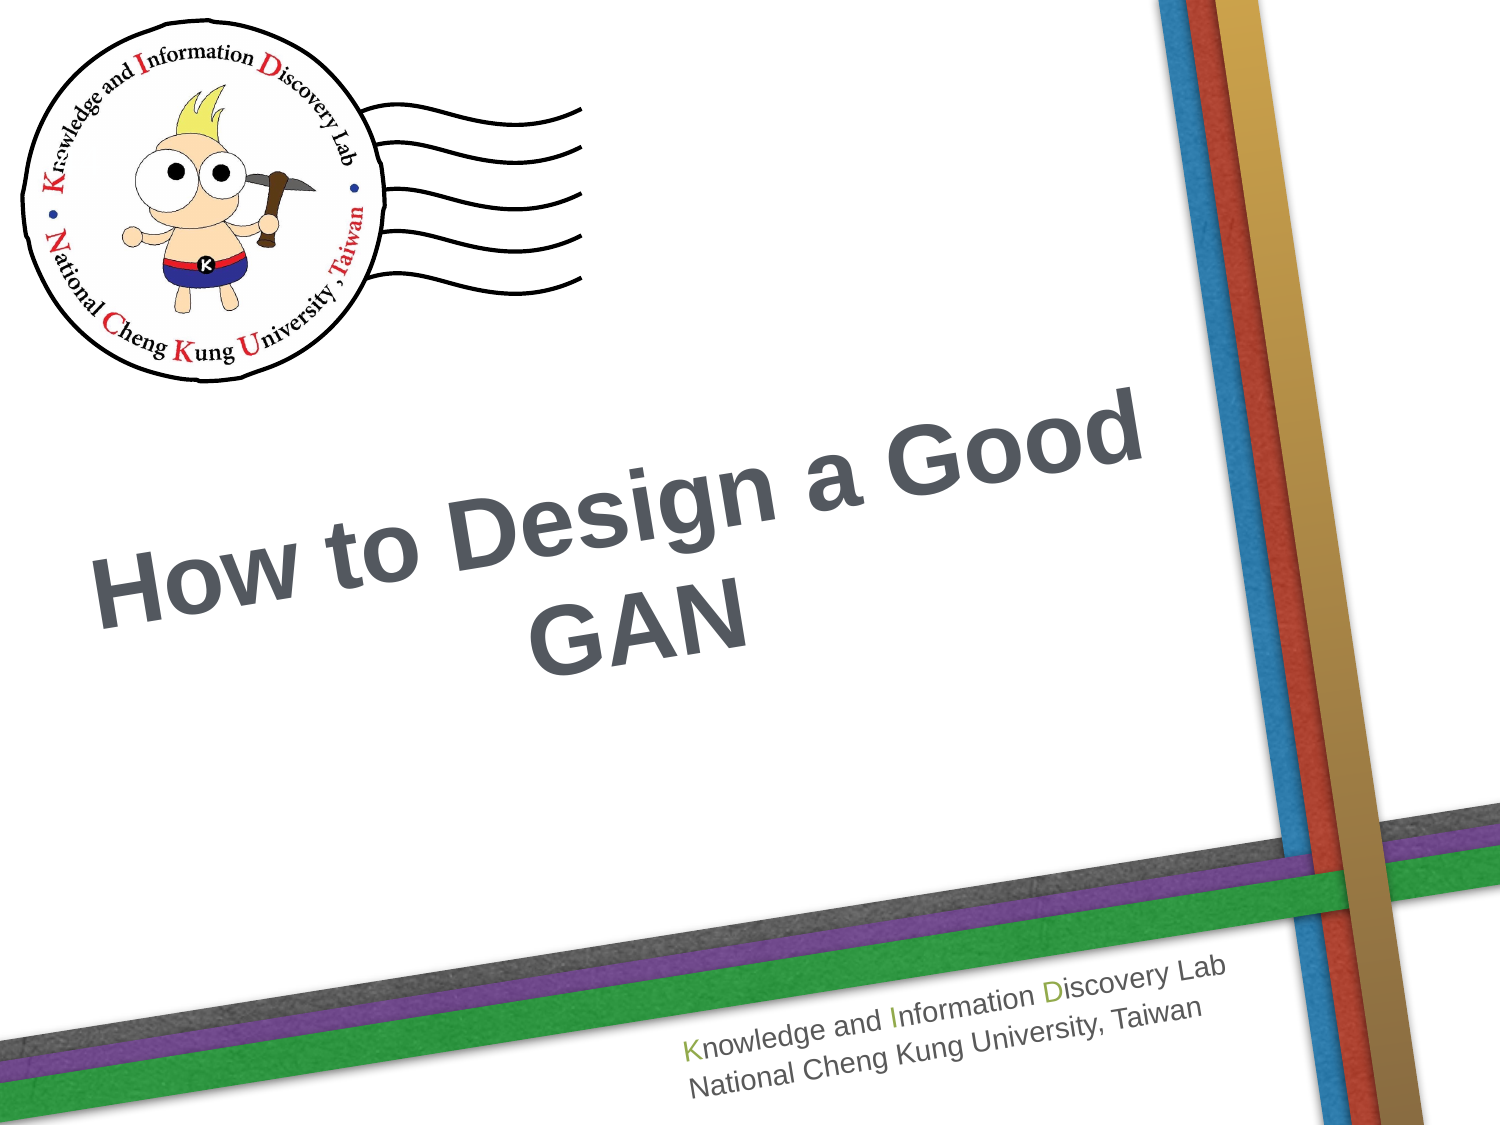

44
# How to Design a Good GAN